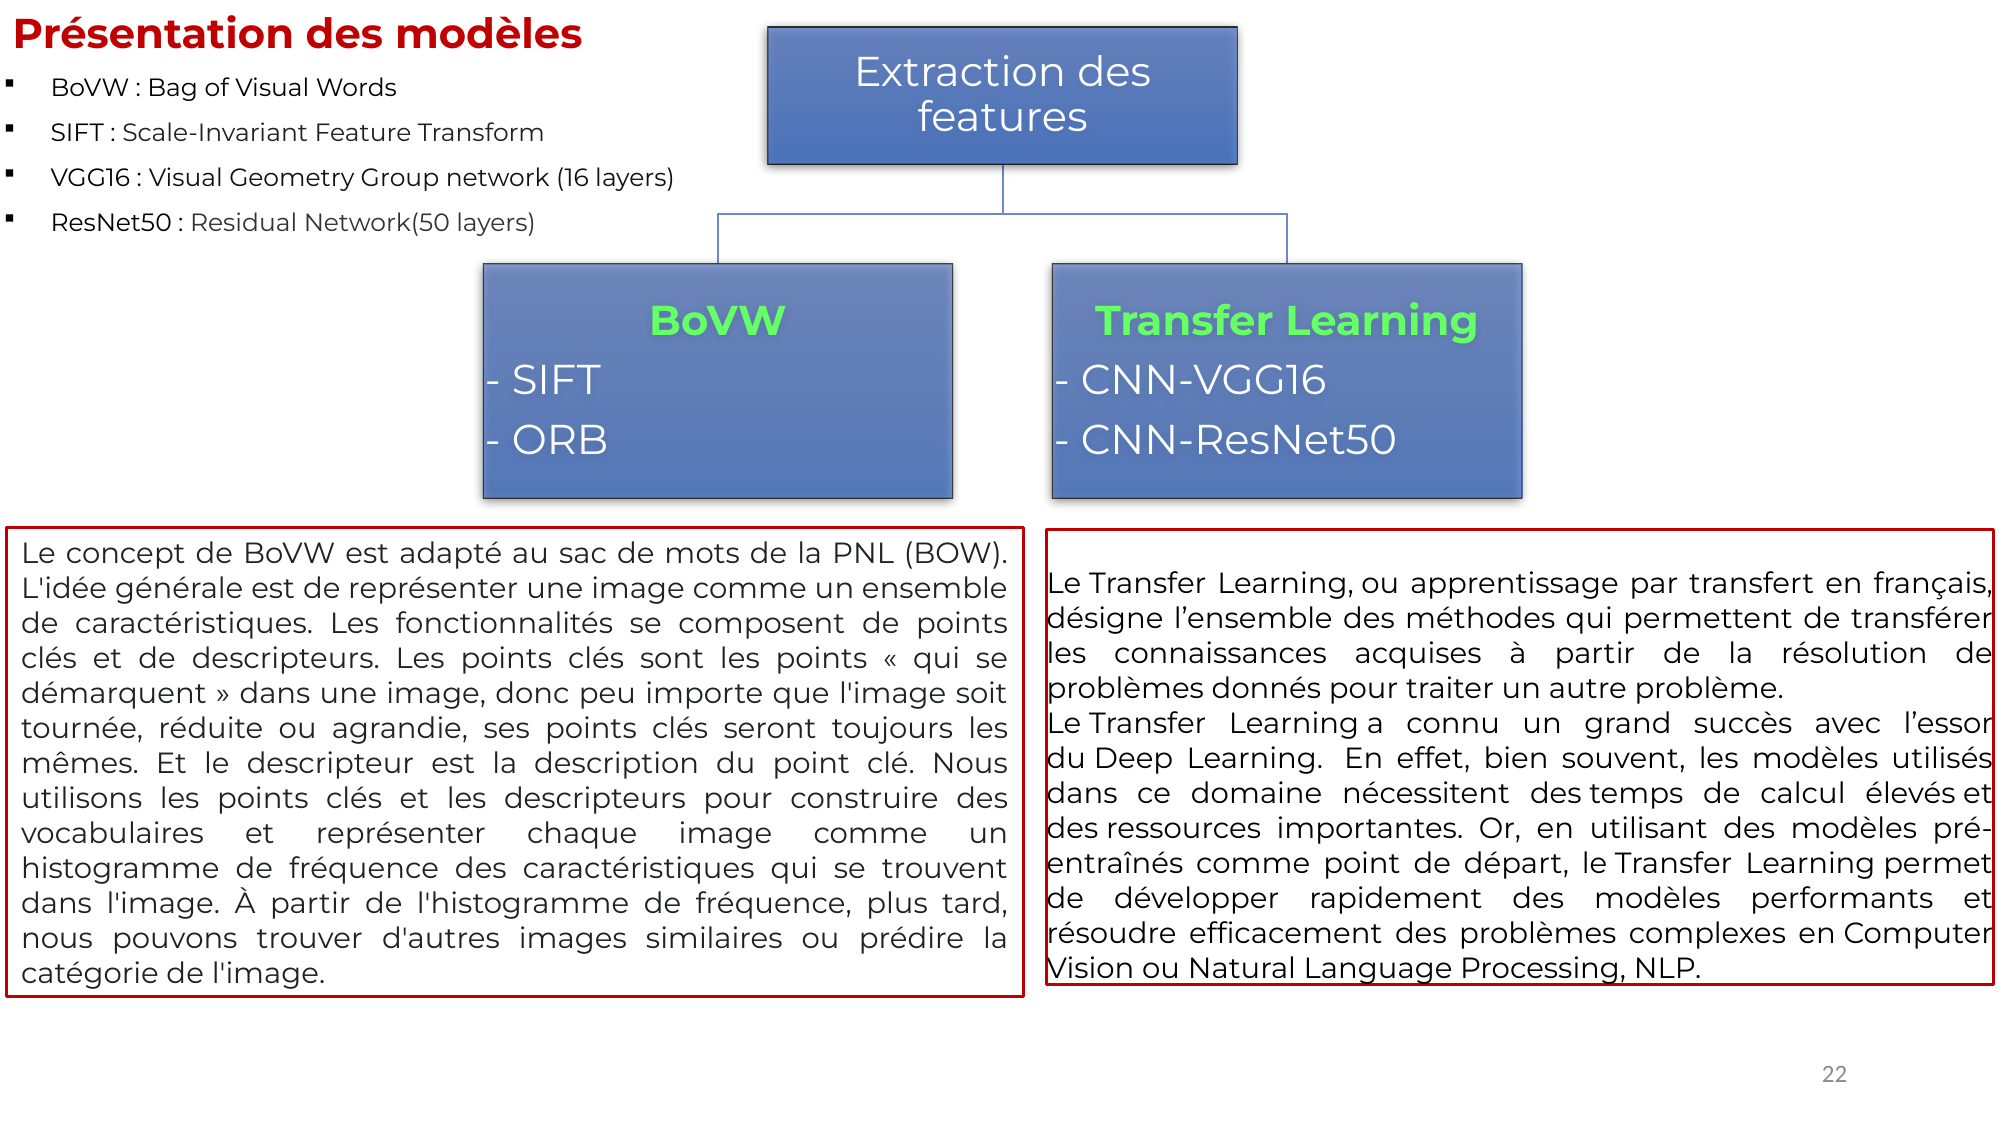

Présentation des modèles
Extraction des features
BoVW
- SIFT
- ORB
Transfer Learning
- CNN-VGG16
- CNN-ResNet50
BoVW : Bag of Visual Words
SIFT : Scale-Invariant Feature Transform
VGG16 : Visual Geometry Group network (16 layers)
ResNet50 : Residual Network(50 layers)
Le concept de BoVW est adapté au sac de mots de la PNL (BOW). L'idée générale est de représenter une image comme un ensemble de caractéristiques. Les fonctionnalités se composent de points clés et de descripteurs. Les points clés sont les points « qui se démarquent » dans une image, donc peu importe que l'image soit tournée, réduite ou agrandie, ses points clés seront toujours les mêmes. Et le descripteur est la description du point clé. Nous utilisons les points clés et les descripteurs pour construire des vocabulaires et représenter chaque image comme un histogramme de fréquence des caractéristiques qui se trouvent dans l'image. À partir de l'histogramme de fréquence, plus tard, nous pouvons trouver d'autres images similaires ou prédire la catégorie de l'image.

Le Transfer Learning, ou apprentissage par transfert en français, désigne l’ensemble des méthodes qui permettent de transférer les connaissances acquises à partir de la résolution de problèmes donnés pour traiter un autre problème.
Le Transfer Learning a connu un grand succès avec l’essor du Deep Learning.  En effet, bien souvent, les modèles utilisés dans ce domaine nécessitent des temps de calcul élevés et des ressources importantes. Or, en utilisant des modèles pré-entraînés comme point de départ, le Transfer Learning permet de développer rapidement des modèles performants et résoudre efficacement des problèmes complexes en Computer Vision ou Natural Language Processing, NLP.
22